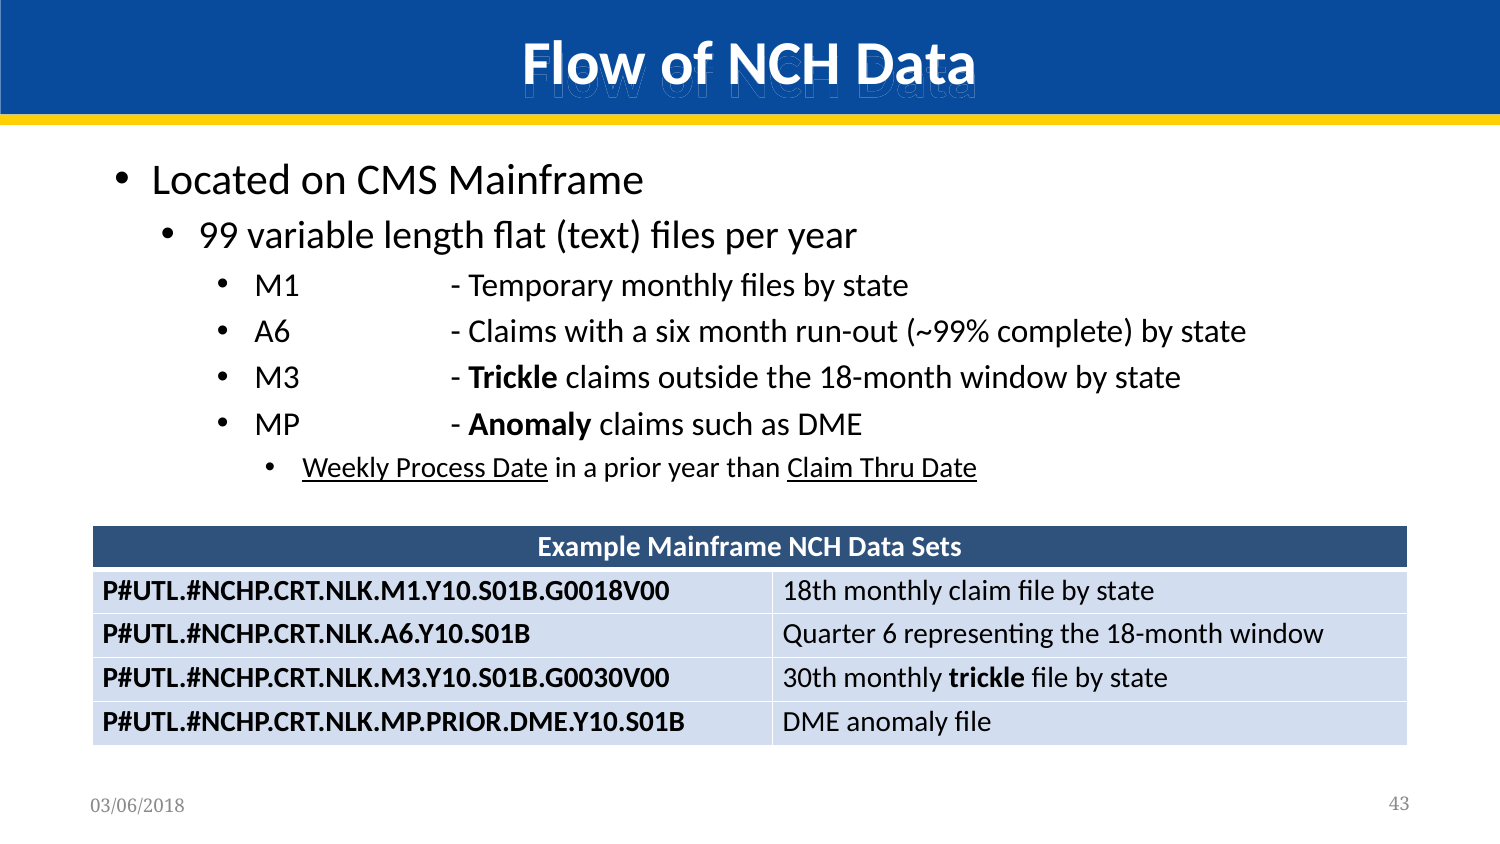

# Flow of NCH Data
Located on CMS Mainframe
99 variable length flat (text) files per year
M1 	- Temporary monthly files by state
A6	- Claims with a six month run-out (~99% complete) by state
M3	- Trickle claims outside the 18-month window by state
MP	- Anomaly claims such as DME
Weekly Process Date in a prior year than Claim Thru Date
| Example Mainframe NCH Data Sets |  |
| --- | --- |
| P#UTL.#NCHP.CRT.NLK.M1.Y10.S01B.G0018V00 | 18th monthly claim file by state |
| P#UTL.#NCHP.CRT.NLK.A6.Y10.S01B | Quarter 6 representing the 18-month window |
| P#UTL.#NCHP.CRT.NLK.M3.Y10.S01B.G0030V00 | 30th monthly trickle file by state |
| P#UTL.#NCHP.CRT.NLK.MP.PRIOR.DME.Y10.S01B | DME anomaly file |
43